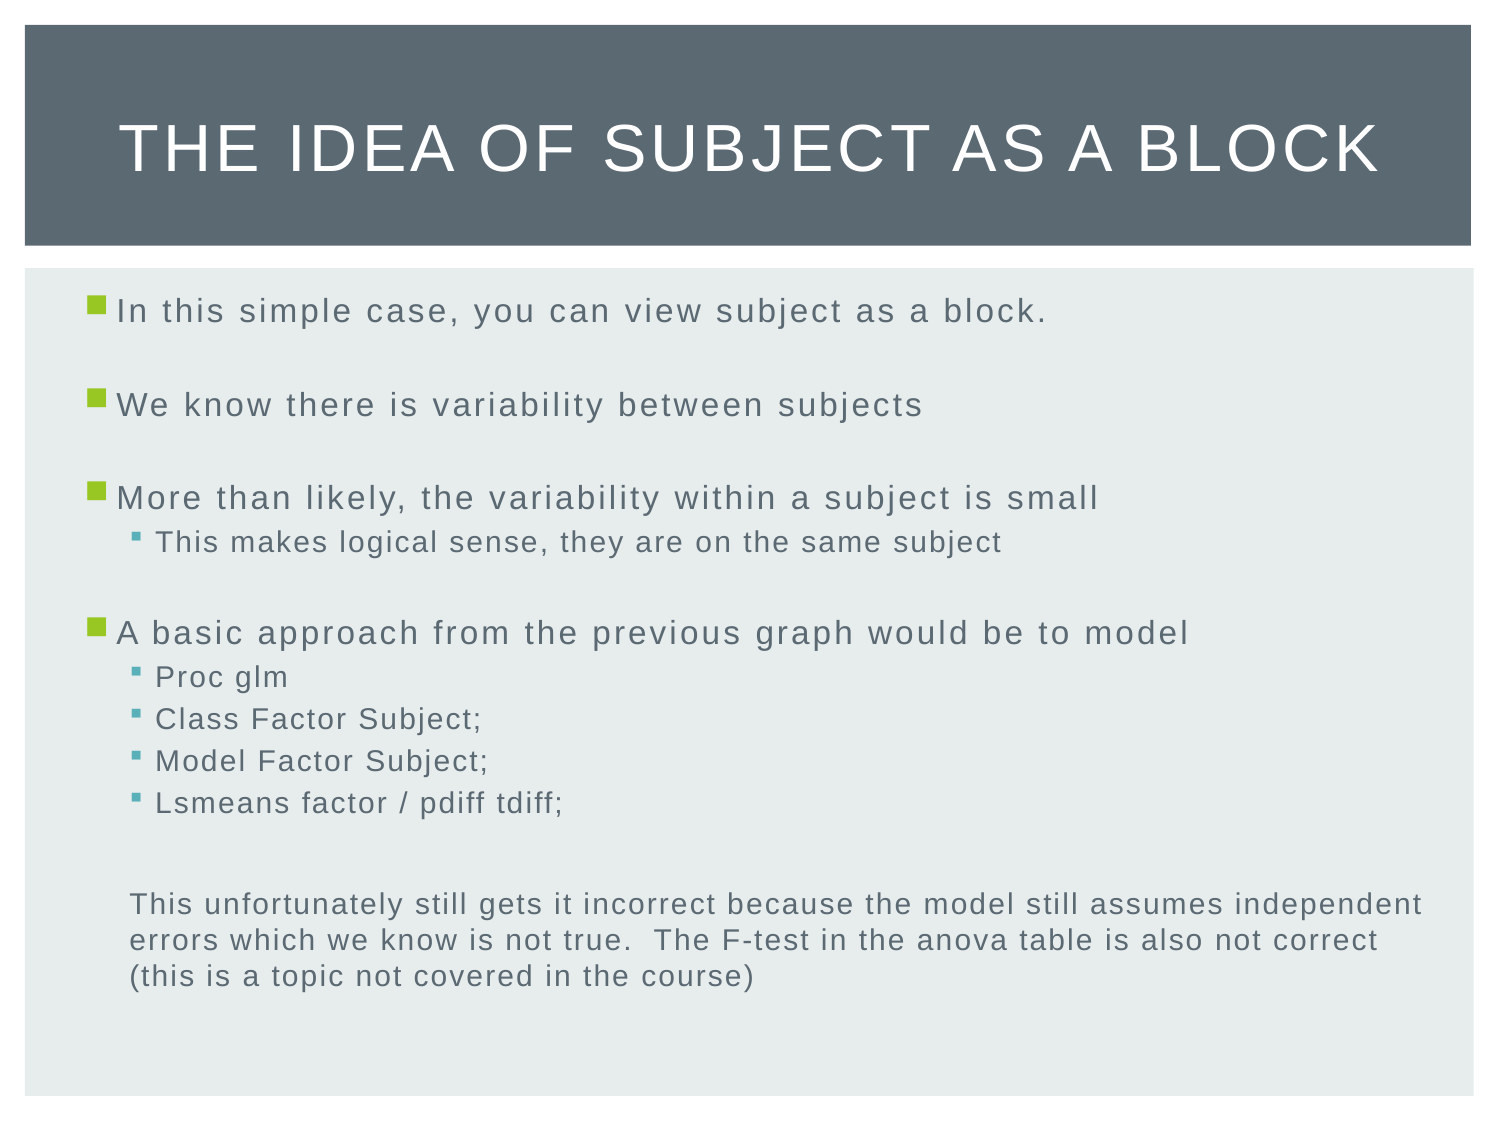

# The Idea of Subject as a BLOCK
In this simple case, you can view subject as a block.

We know there is variability between subjects

More than likely, the variability within a subject is small
This makes logical sense, they are on the same subject

A basic approach from the previous graph would be to model
Proc glm
Class Factor Subject;
Model Factor Subject;
Lsmeans factor / pdiff tdiff;

This unfortunately still gets it incorrect because the model still assumes independent errors which we know is not true.  The F-test in the anova table is also not correct (this is a topic not covered in the course)